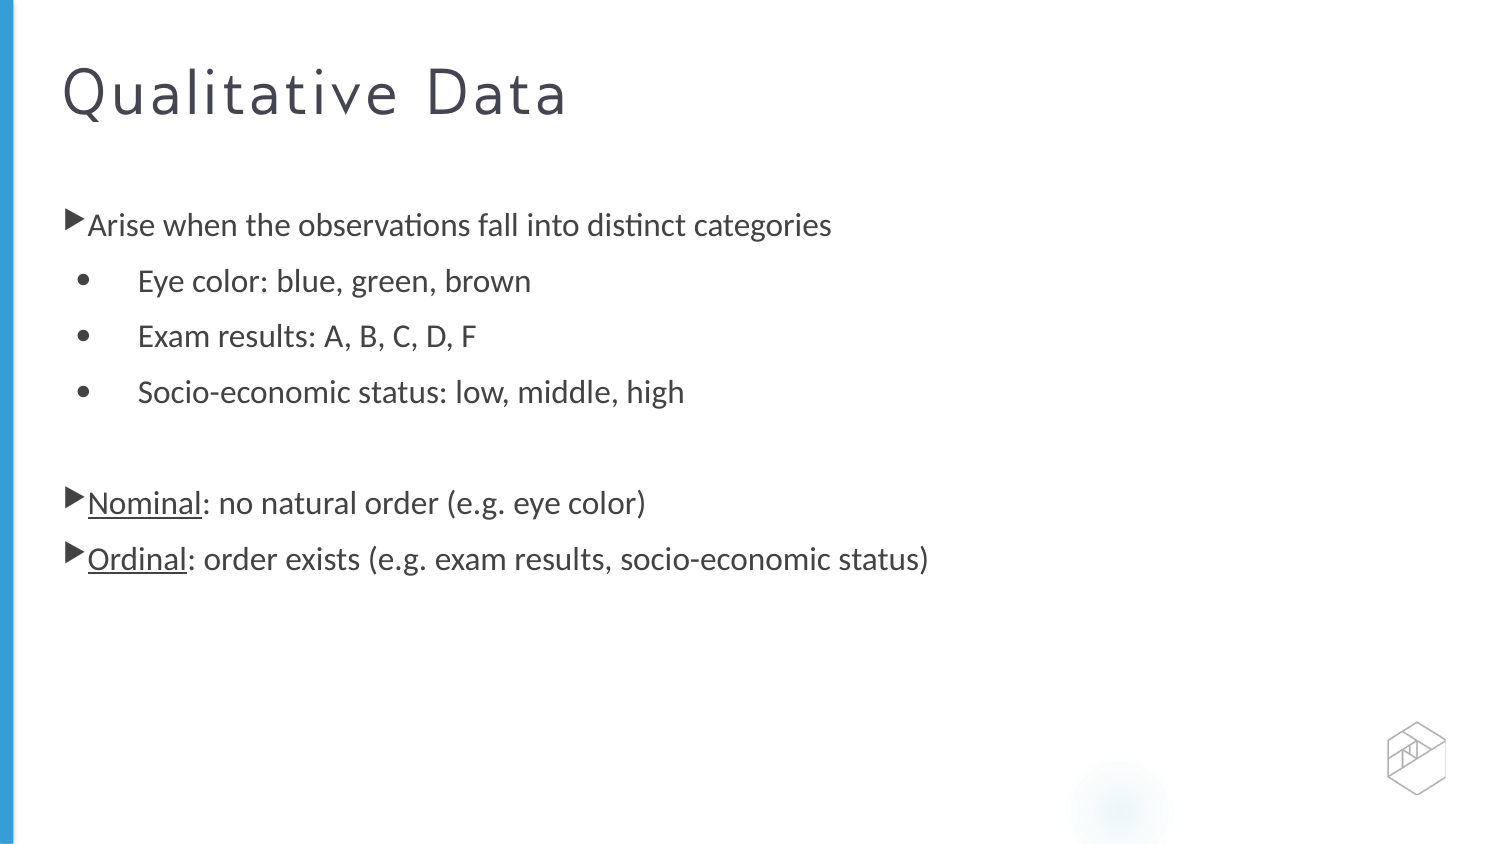

# Qualitative Data
Arise when the observations fall into distinct categories
Eye color: blue, green, brown
Exam results: A, B, C, D, F
Socio-economic status: low, middle, high

Nominal: no natural order (e.g. eye color)
Ordinal: order exists (e.g. exam results, socio-economic status)